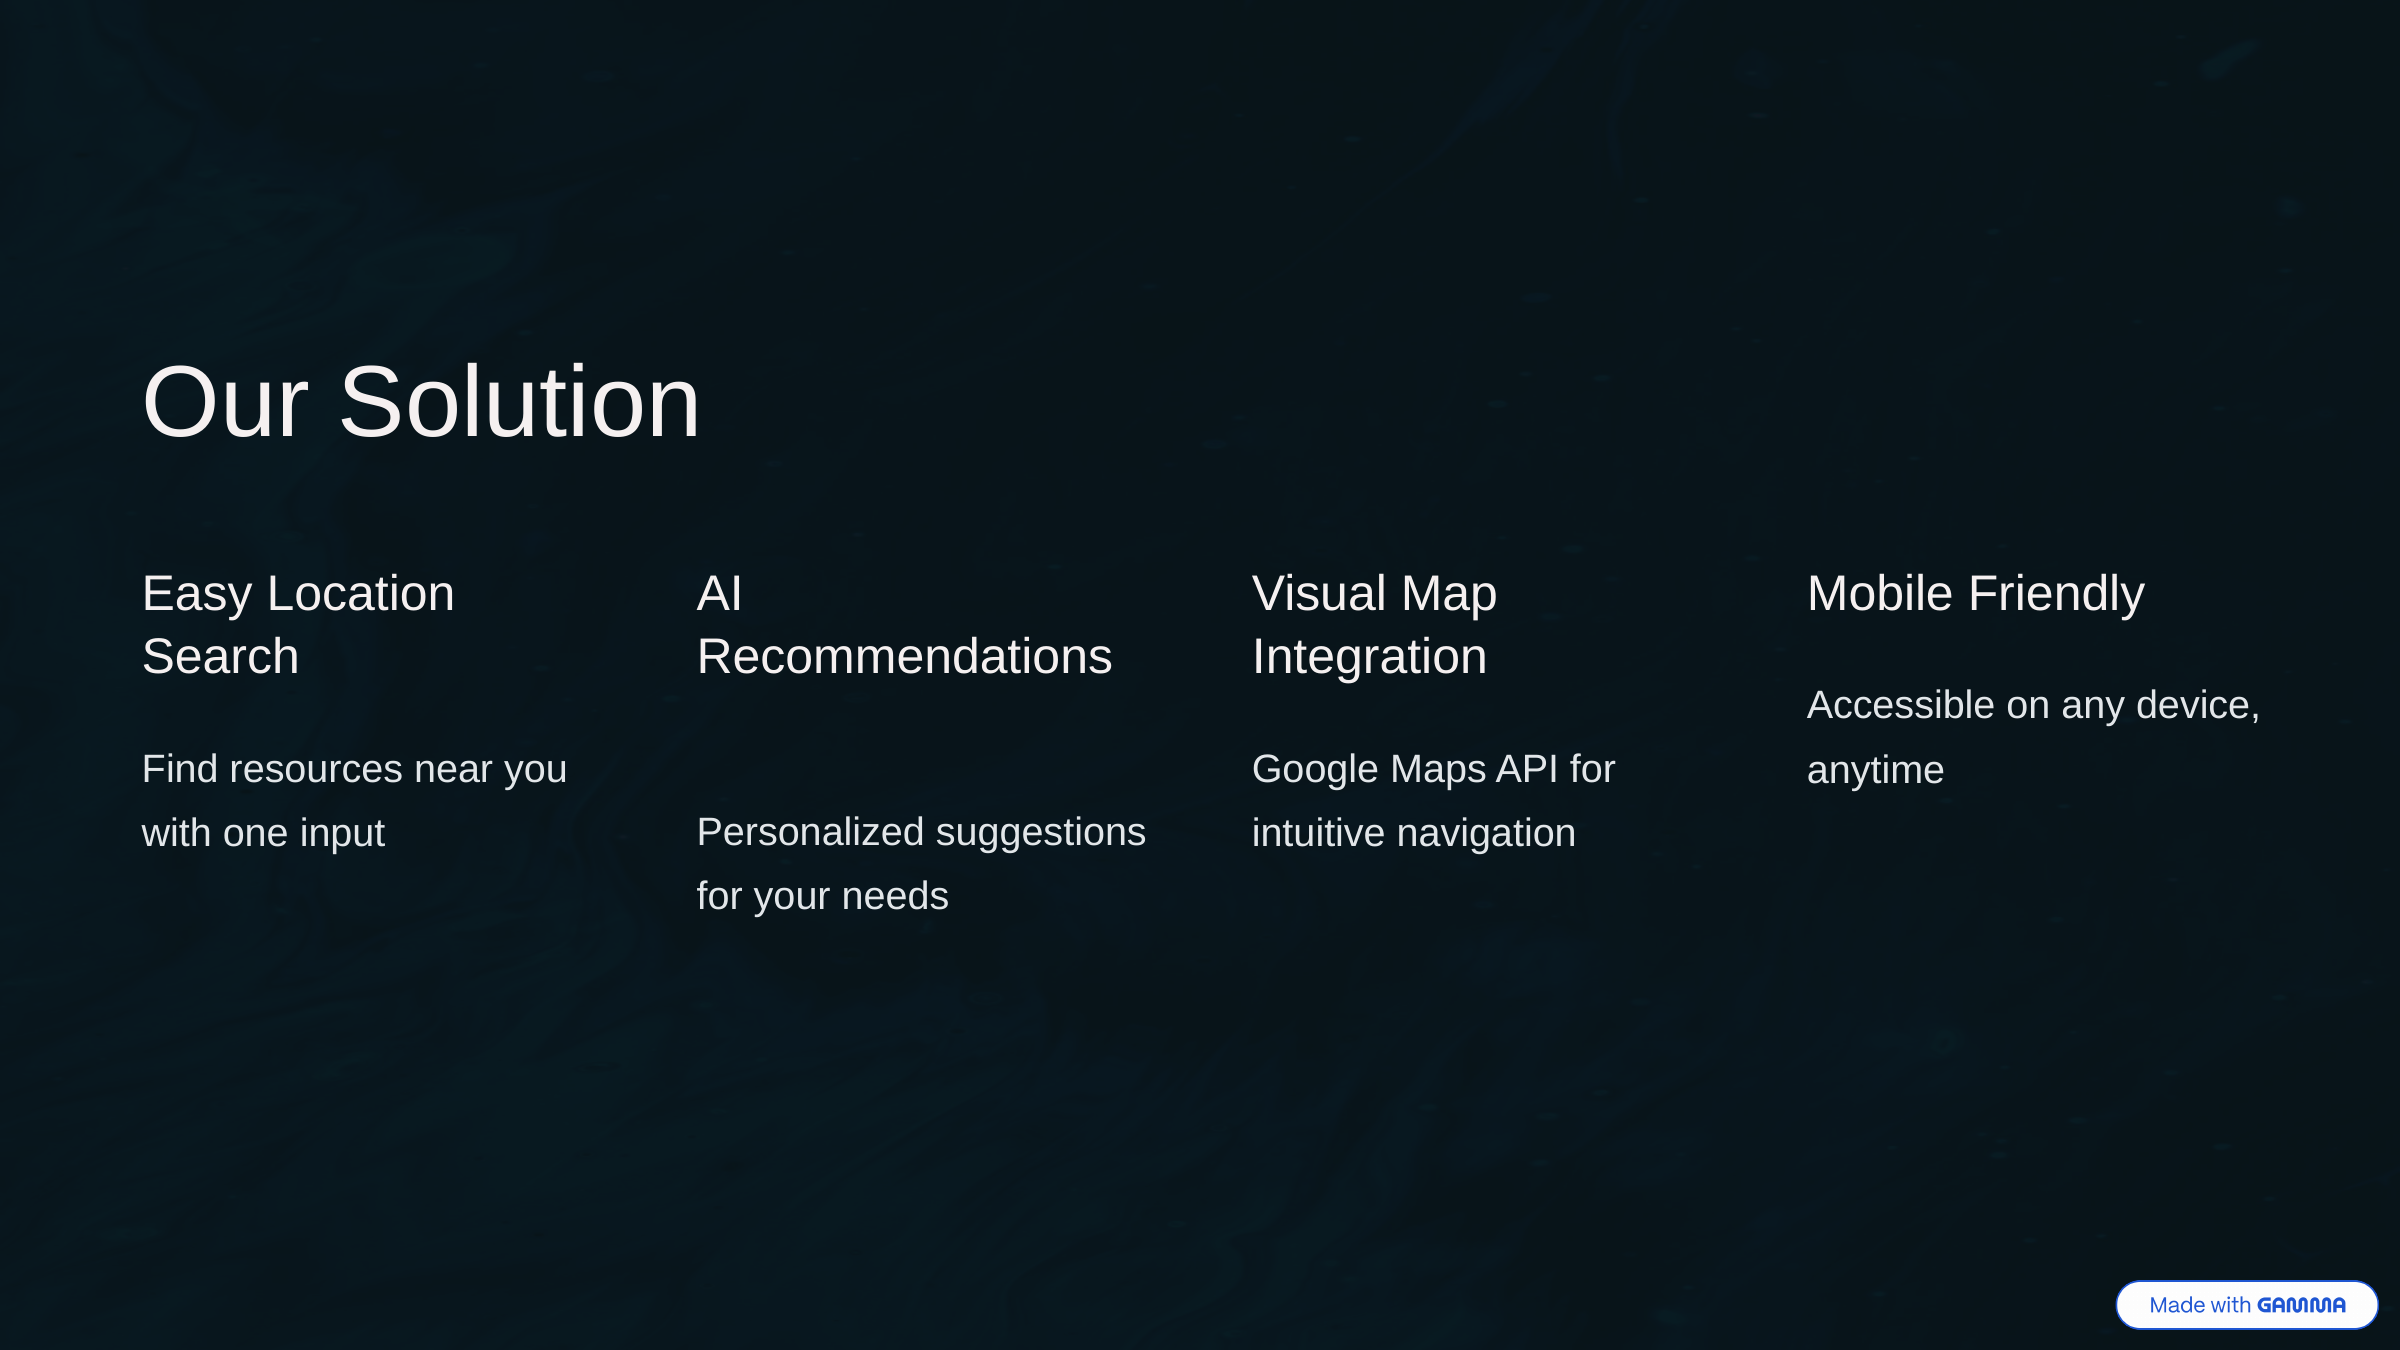

Our Solution
Easy Location Search
AI Recommendations
Visual Map Integration
Mobile Friendly
Accessible on any device, anytime
Find resources near you with one input
Google Maps API for intuitive navigation
Personalized suggestions for your needs